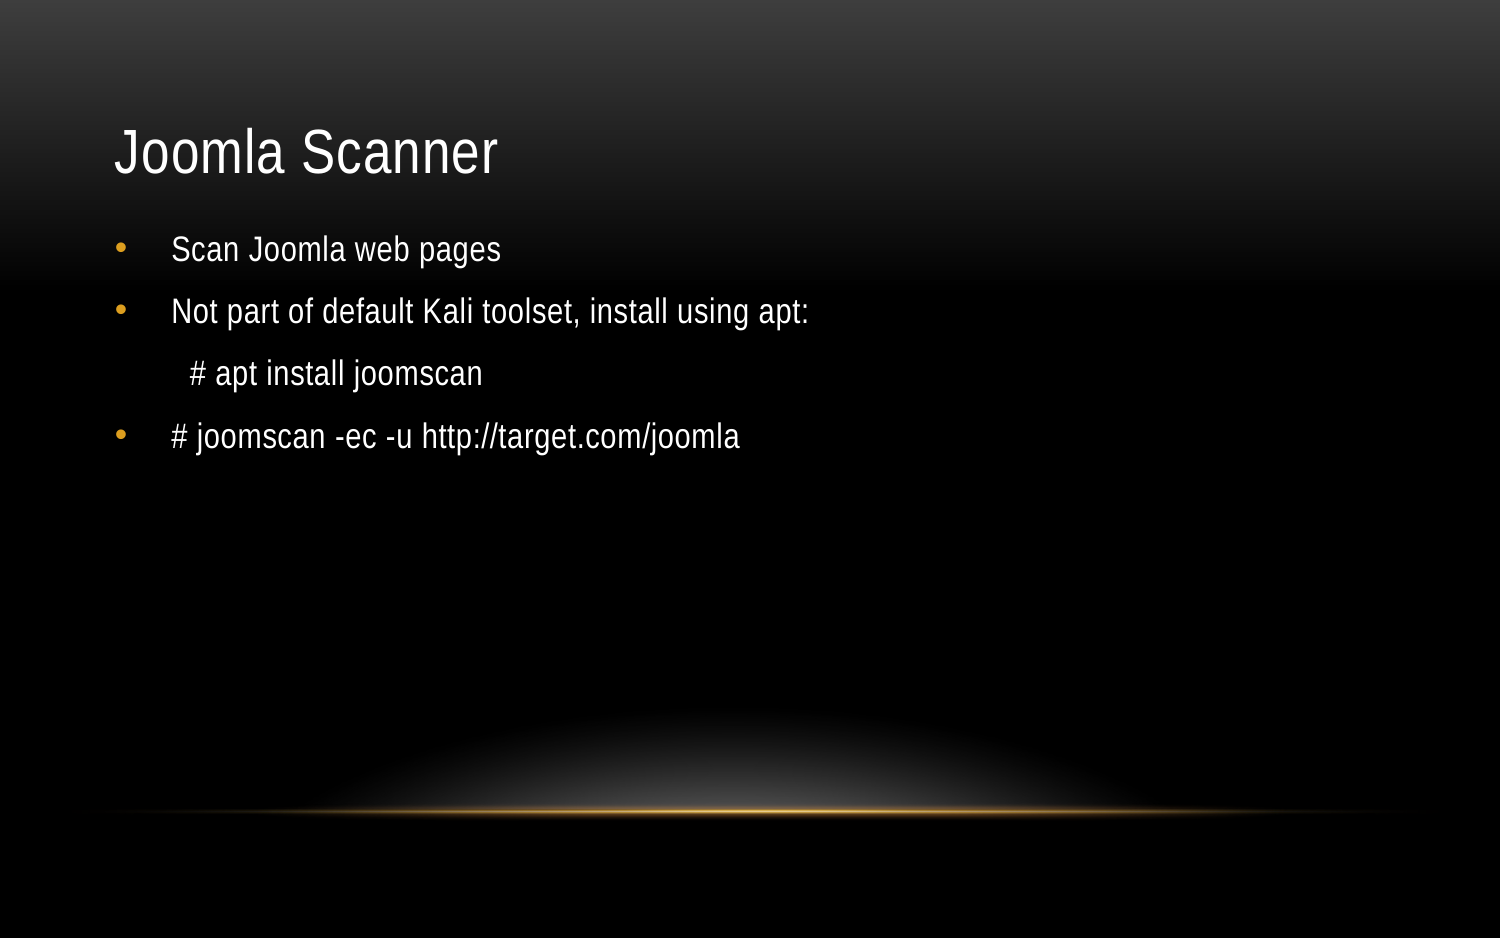

# Joomla Scanner
Scan Joomla web pages
Not part of default Kali toolset, install using apt:
# apt install joomscan
# joomscan -ec -u http://target.com/joomla